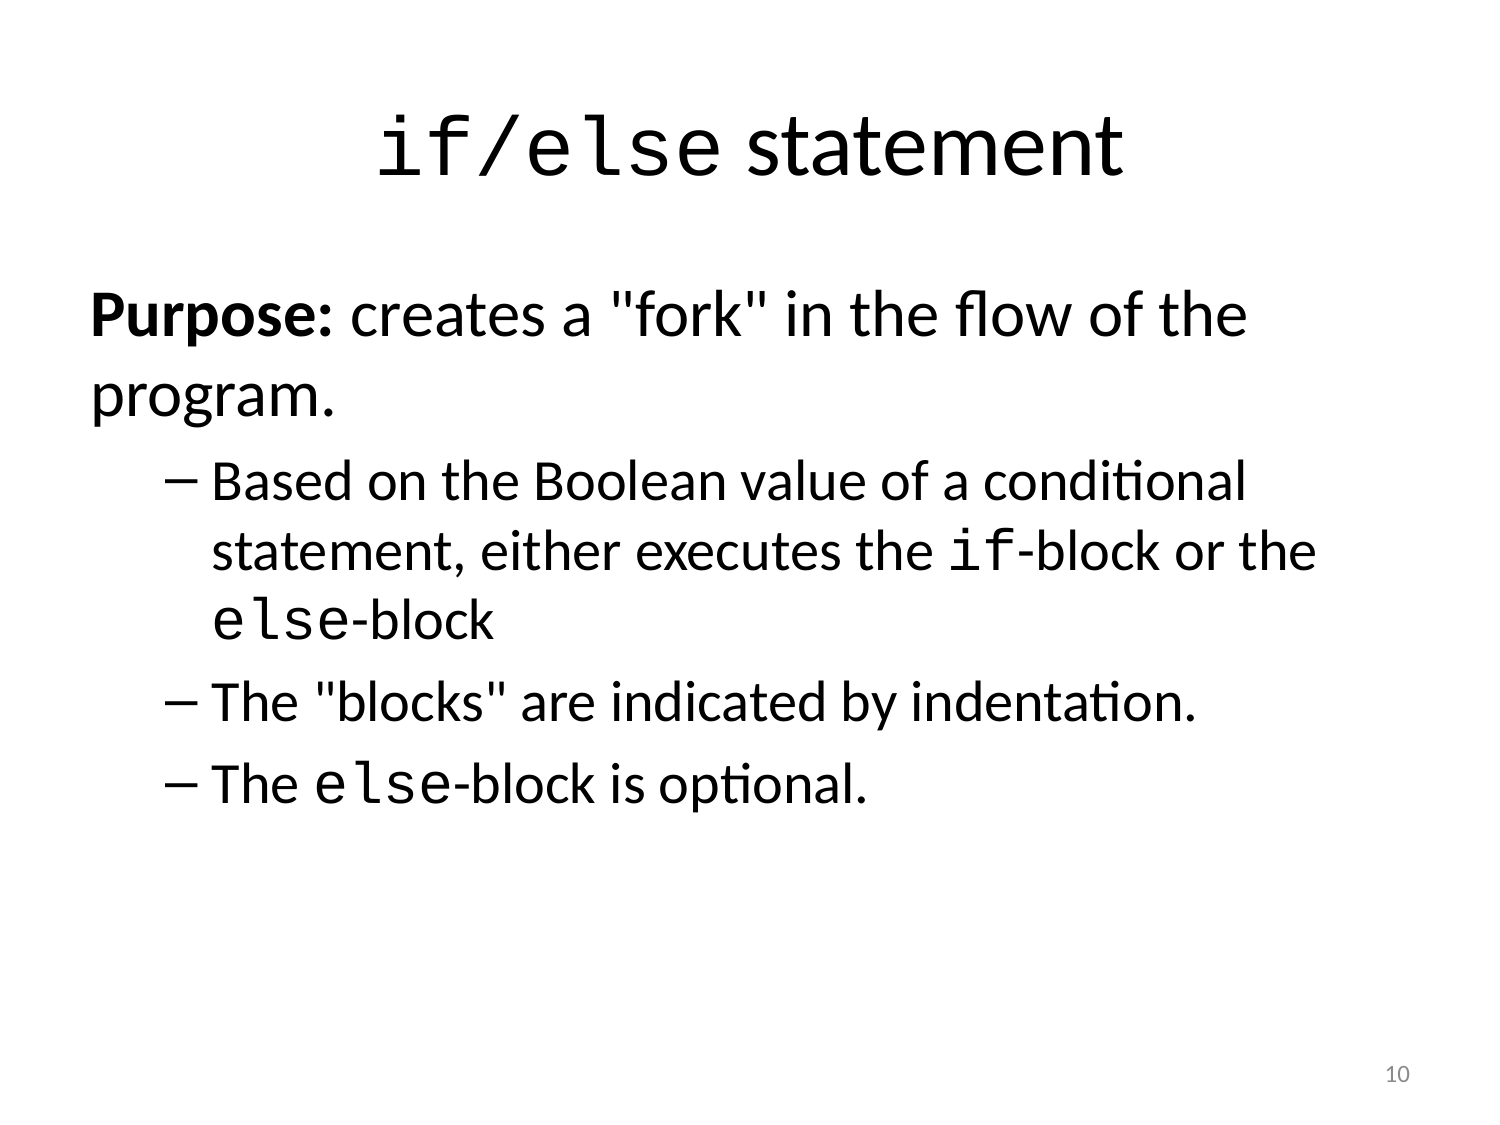

# if/else statement
Purpose: creates a "fork" in the flow of the program.
Based on the Boolean value of a conditional statement, either executes the if-block or the else-block
The "blocks" are indicated by indentation.
The else-block is optional.
10